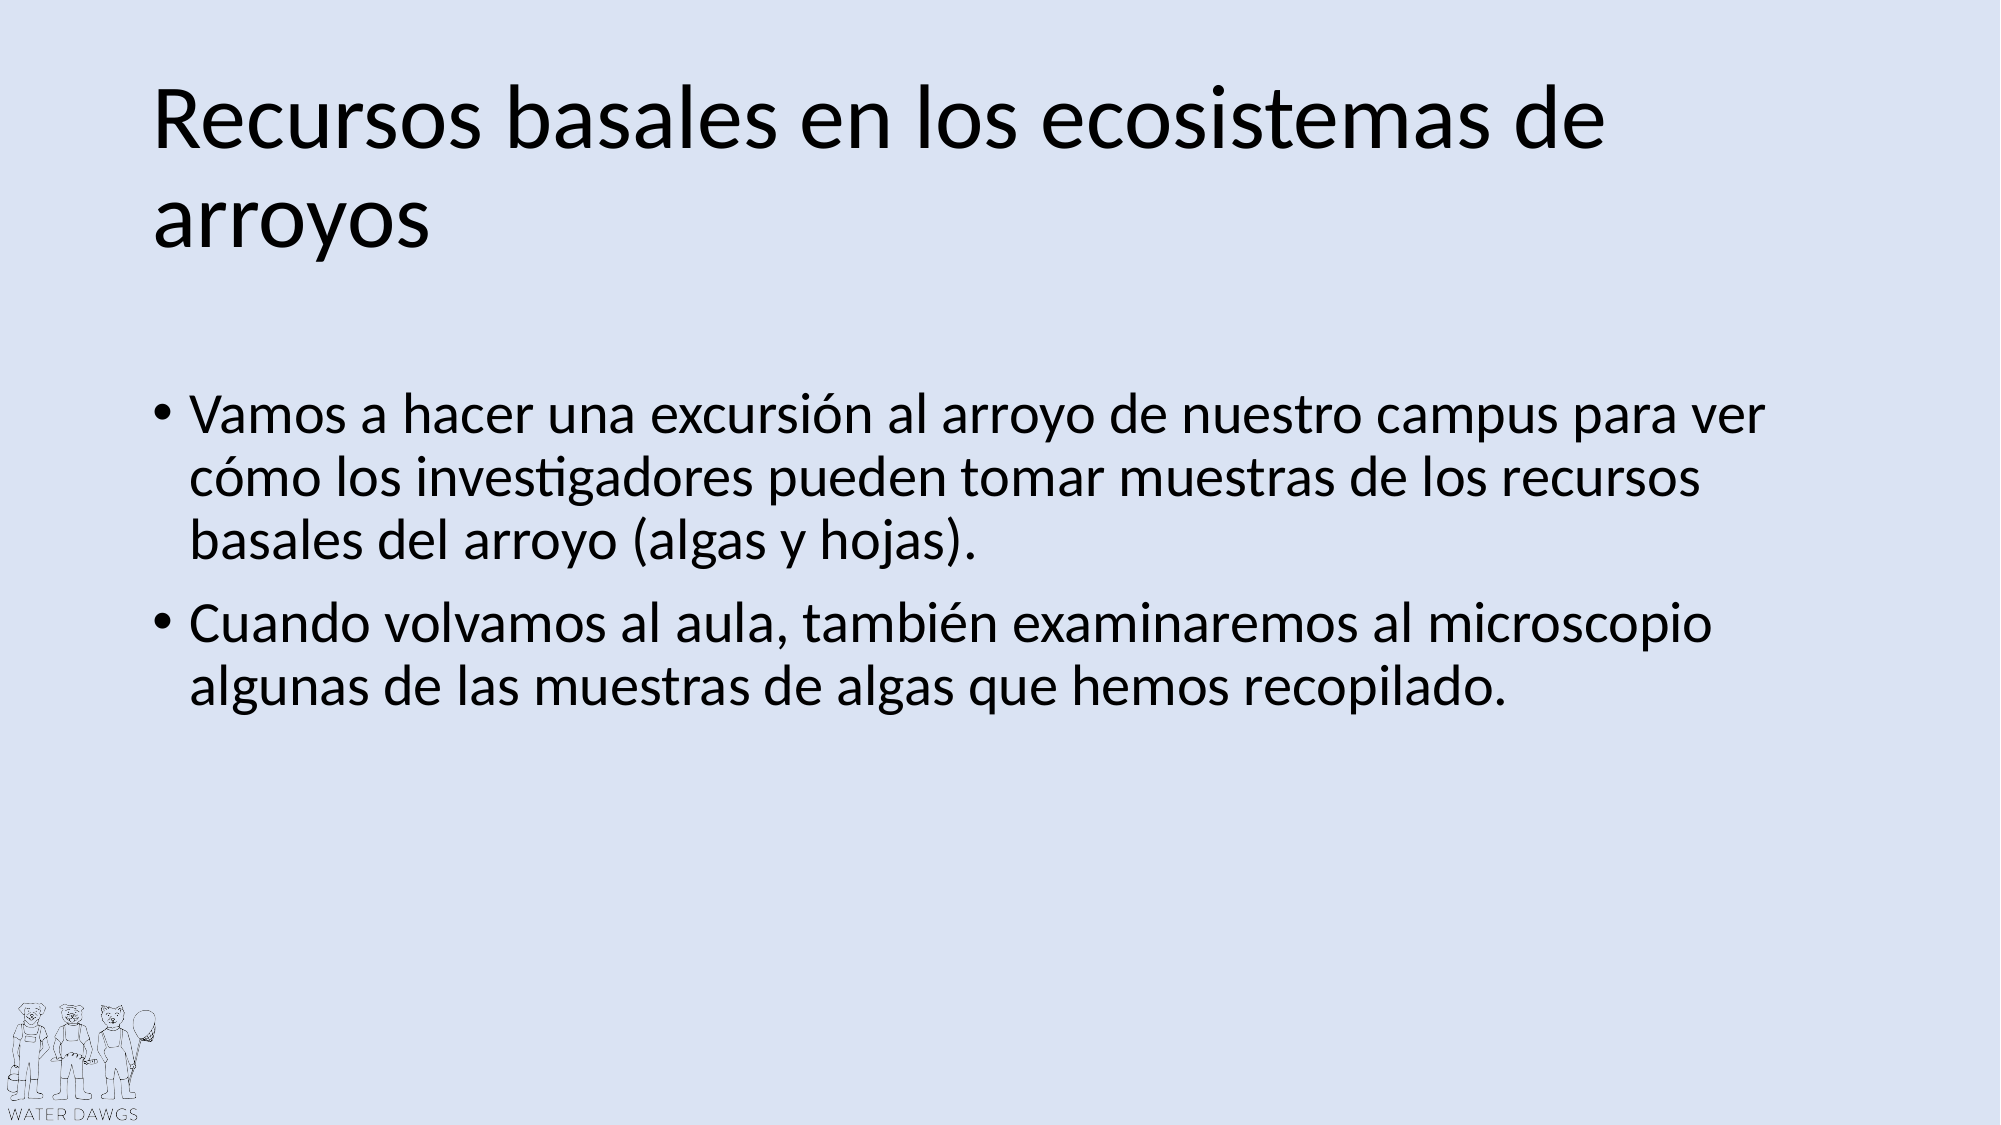

# Recursos basales en los ecosistemas de arroyos
Vamos a hacer una excursión al arroyo de nuestro campus para ver cómo los investigadores pueden tomar muestras de los recursos basales del arroyo (algas y hojas).
Cuando volvamos al aula, también examinaremos al microscopio algunas de las muestras de algas que hemos recopilado.